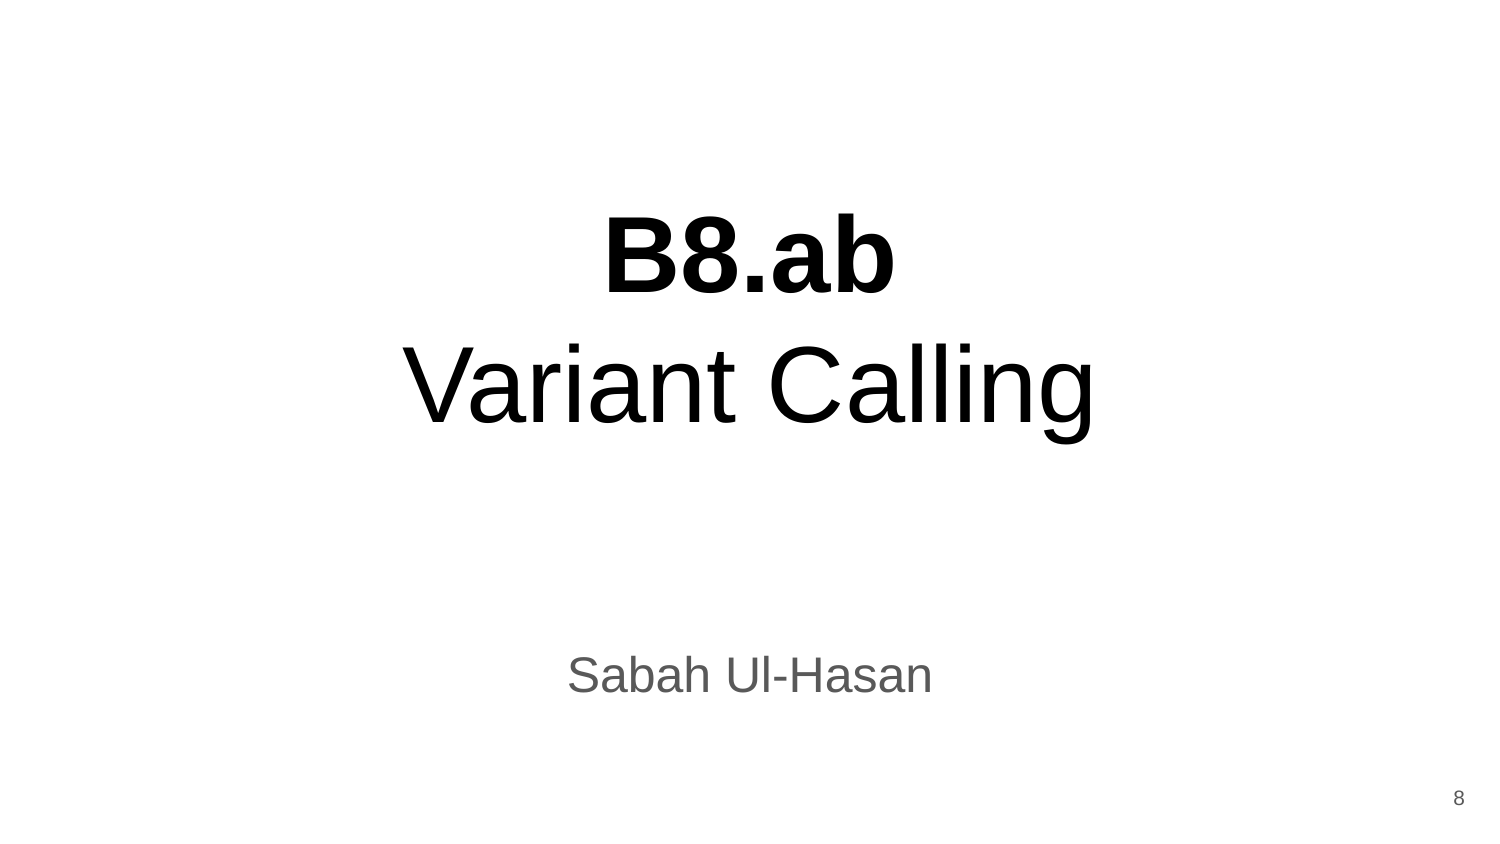

# B8.ab
Variant Calling
Sabah Ul-Hasan
8